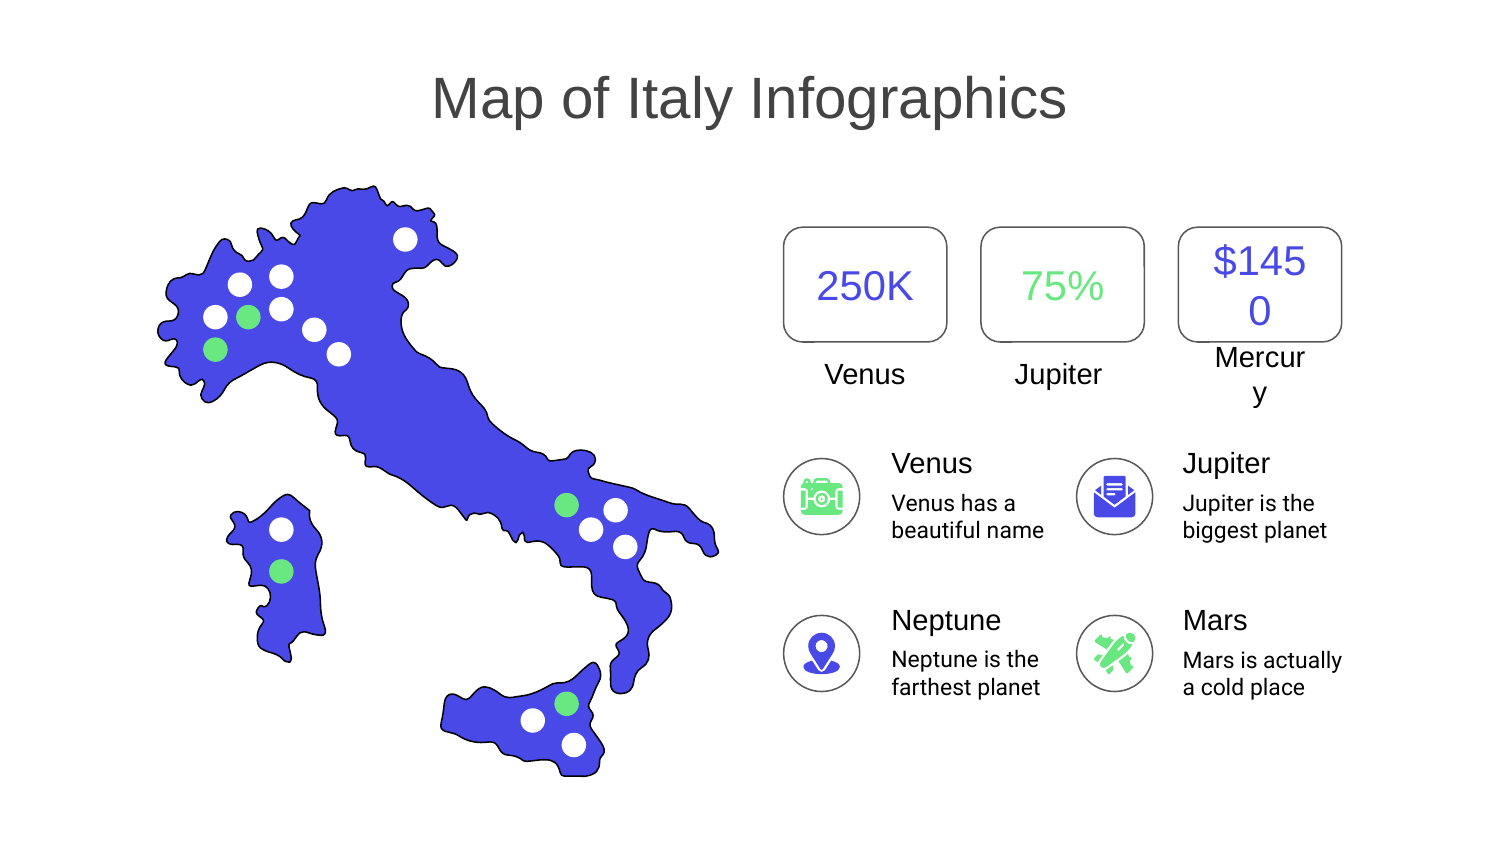

# Map of Italy Infographics

250K
Venus

75%
Jupiter

$1450
Mercury

Jupiter
Jupiter is the
biggest planet
Venus
Venus has a beautiful name

Mars
Mars is actually
a cold place
Neptune
Neptune is the farthest planet